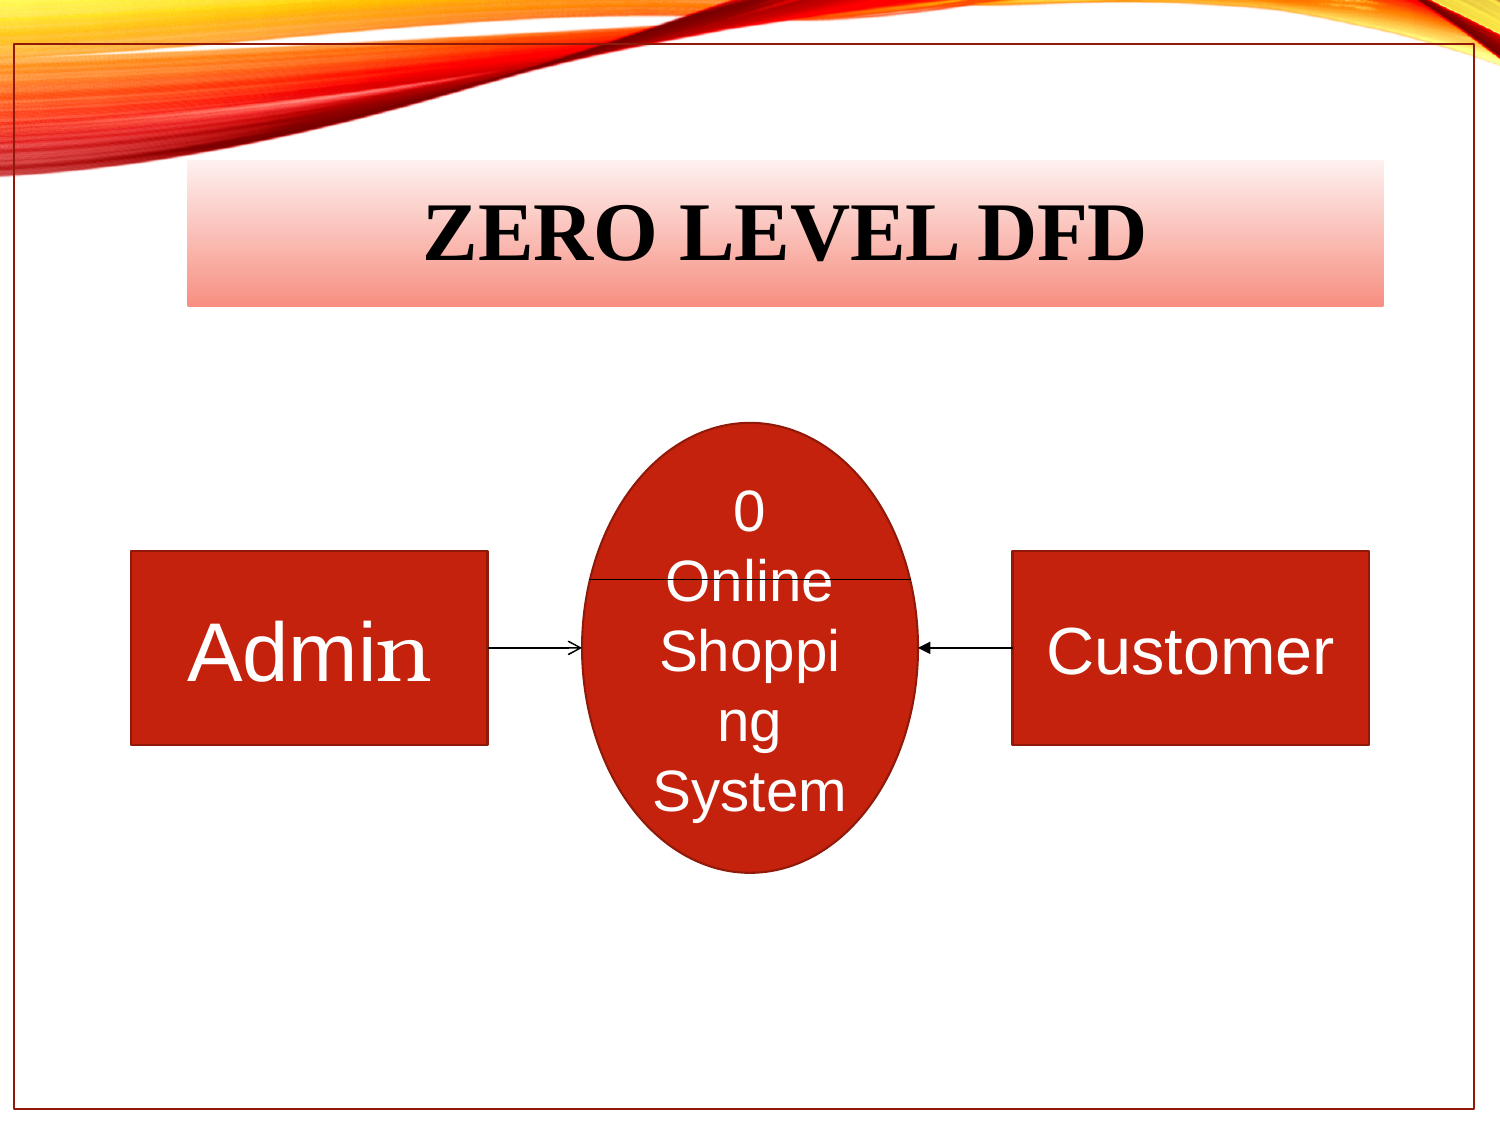

# Zero Level DFD
0
Online Shopping System
Admin
Customer